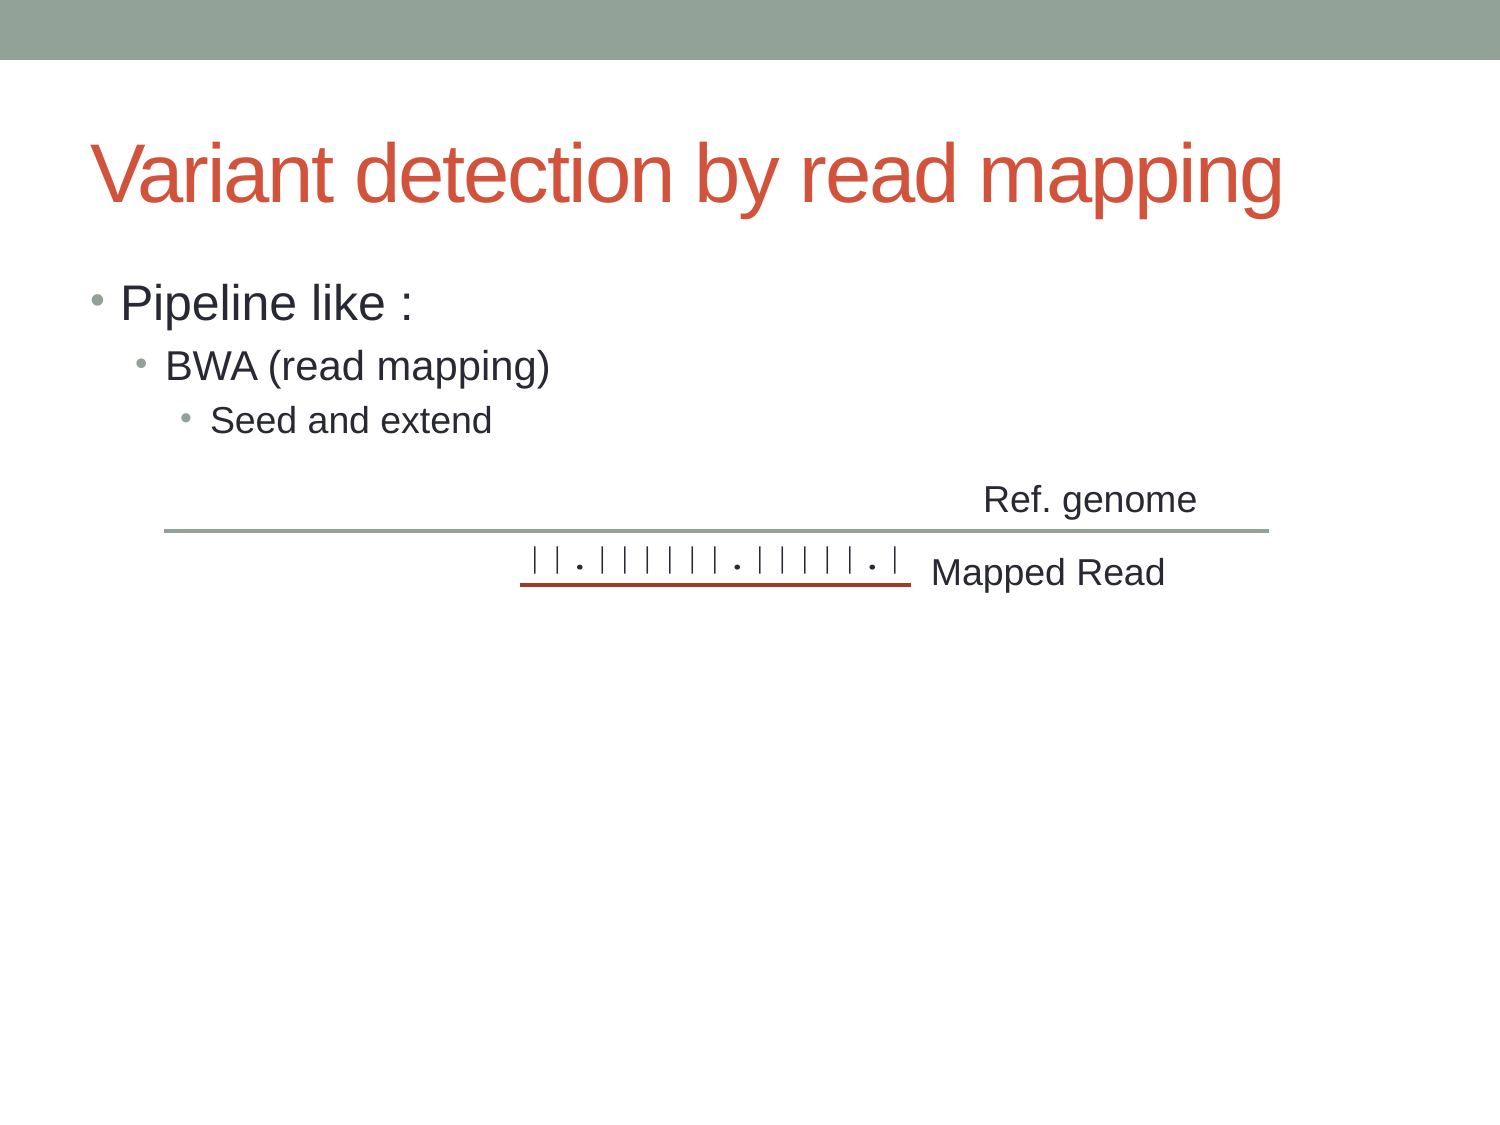

# Variant detection by read mapping
Pipeline like :
BWA (read mapping)
Seed and extend

Ref. genome
||.||||||.|||||.|
Mapped Read